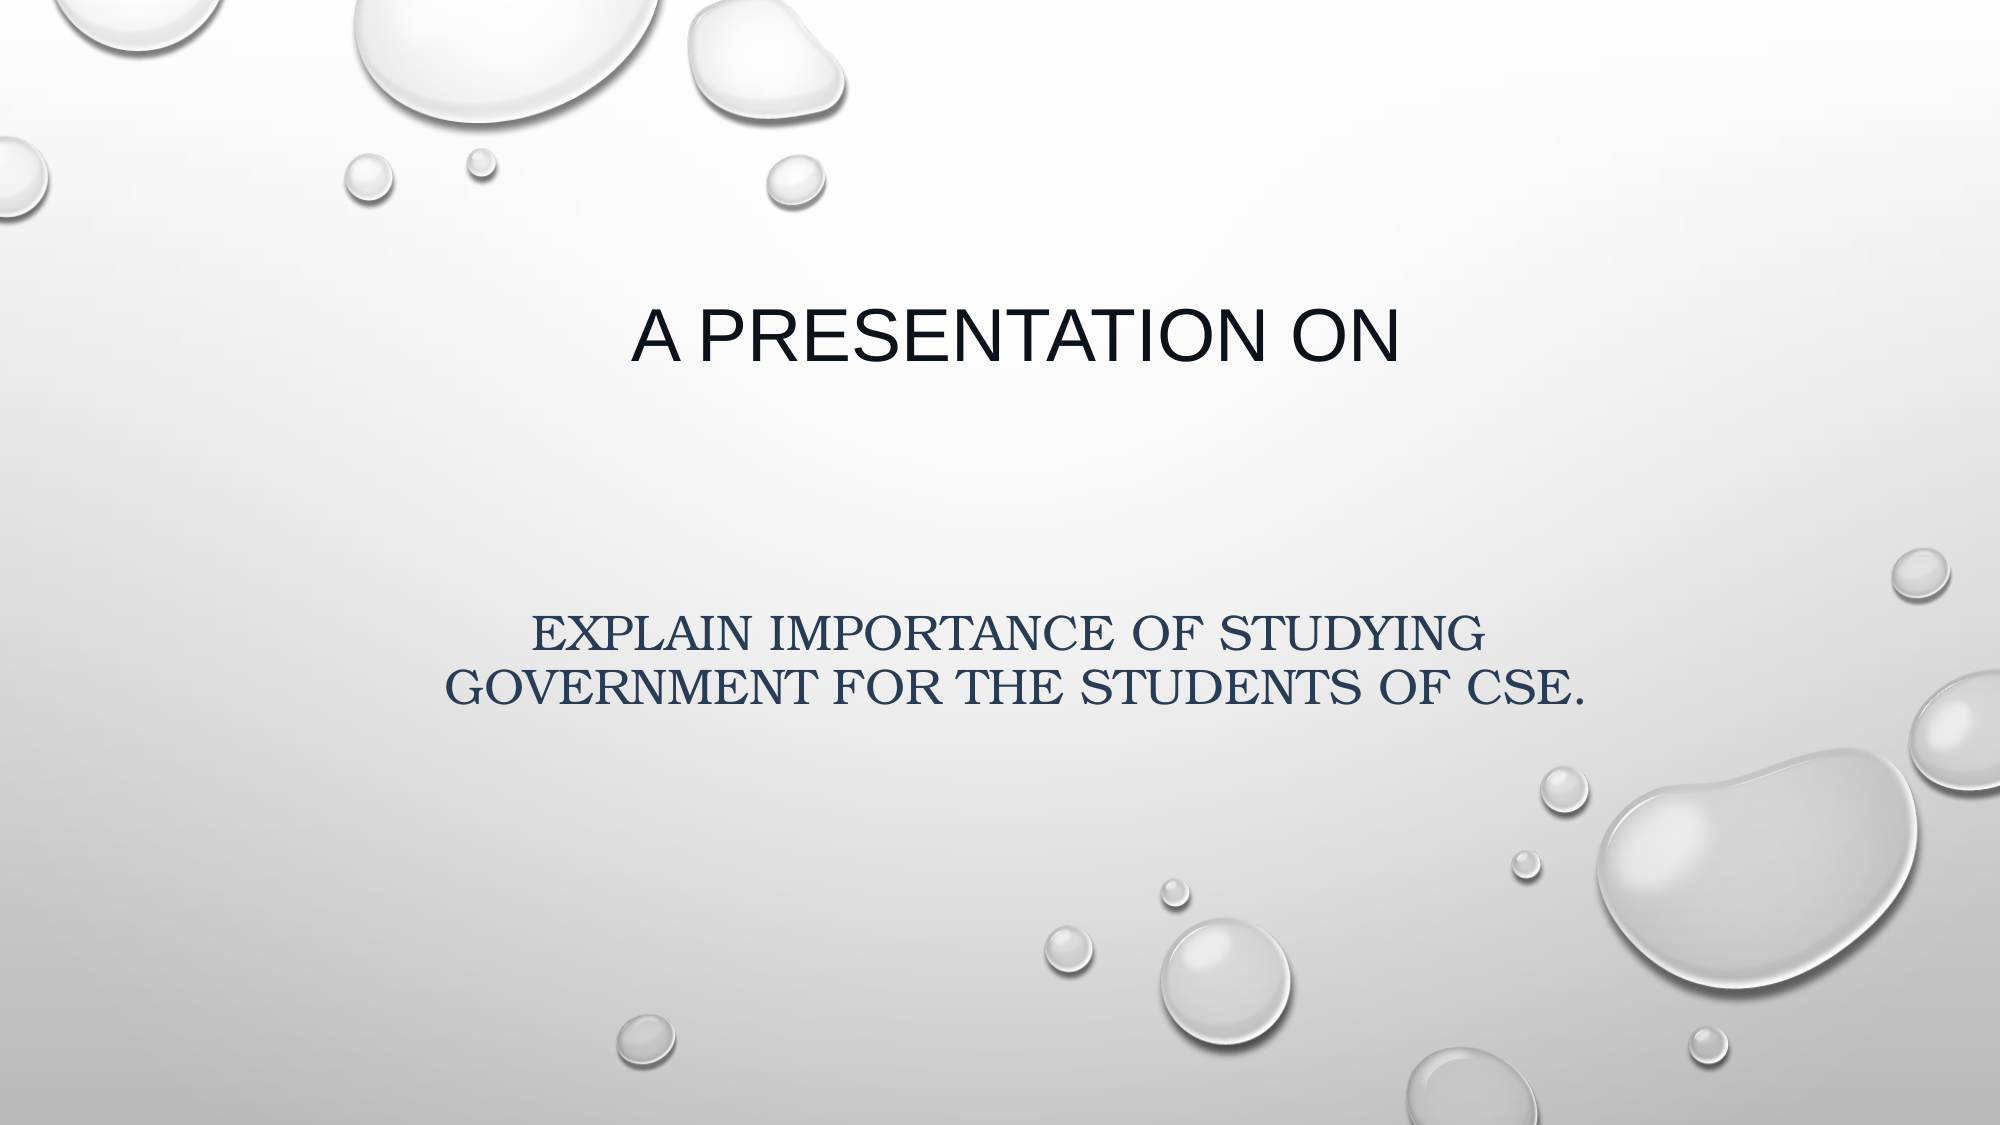

# A Presentation on Explain importance of studying Government for the students of CSE.